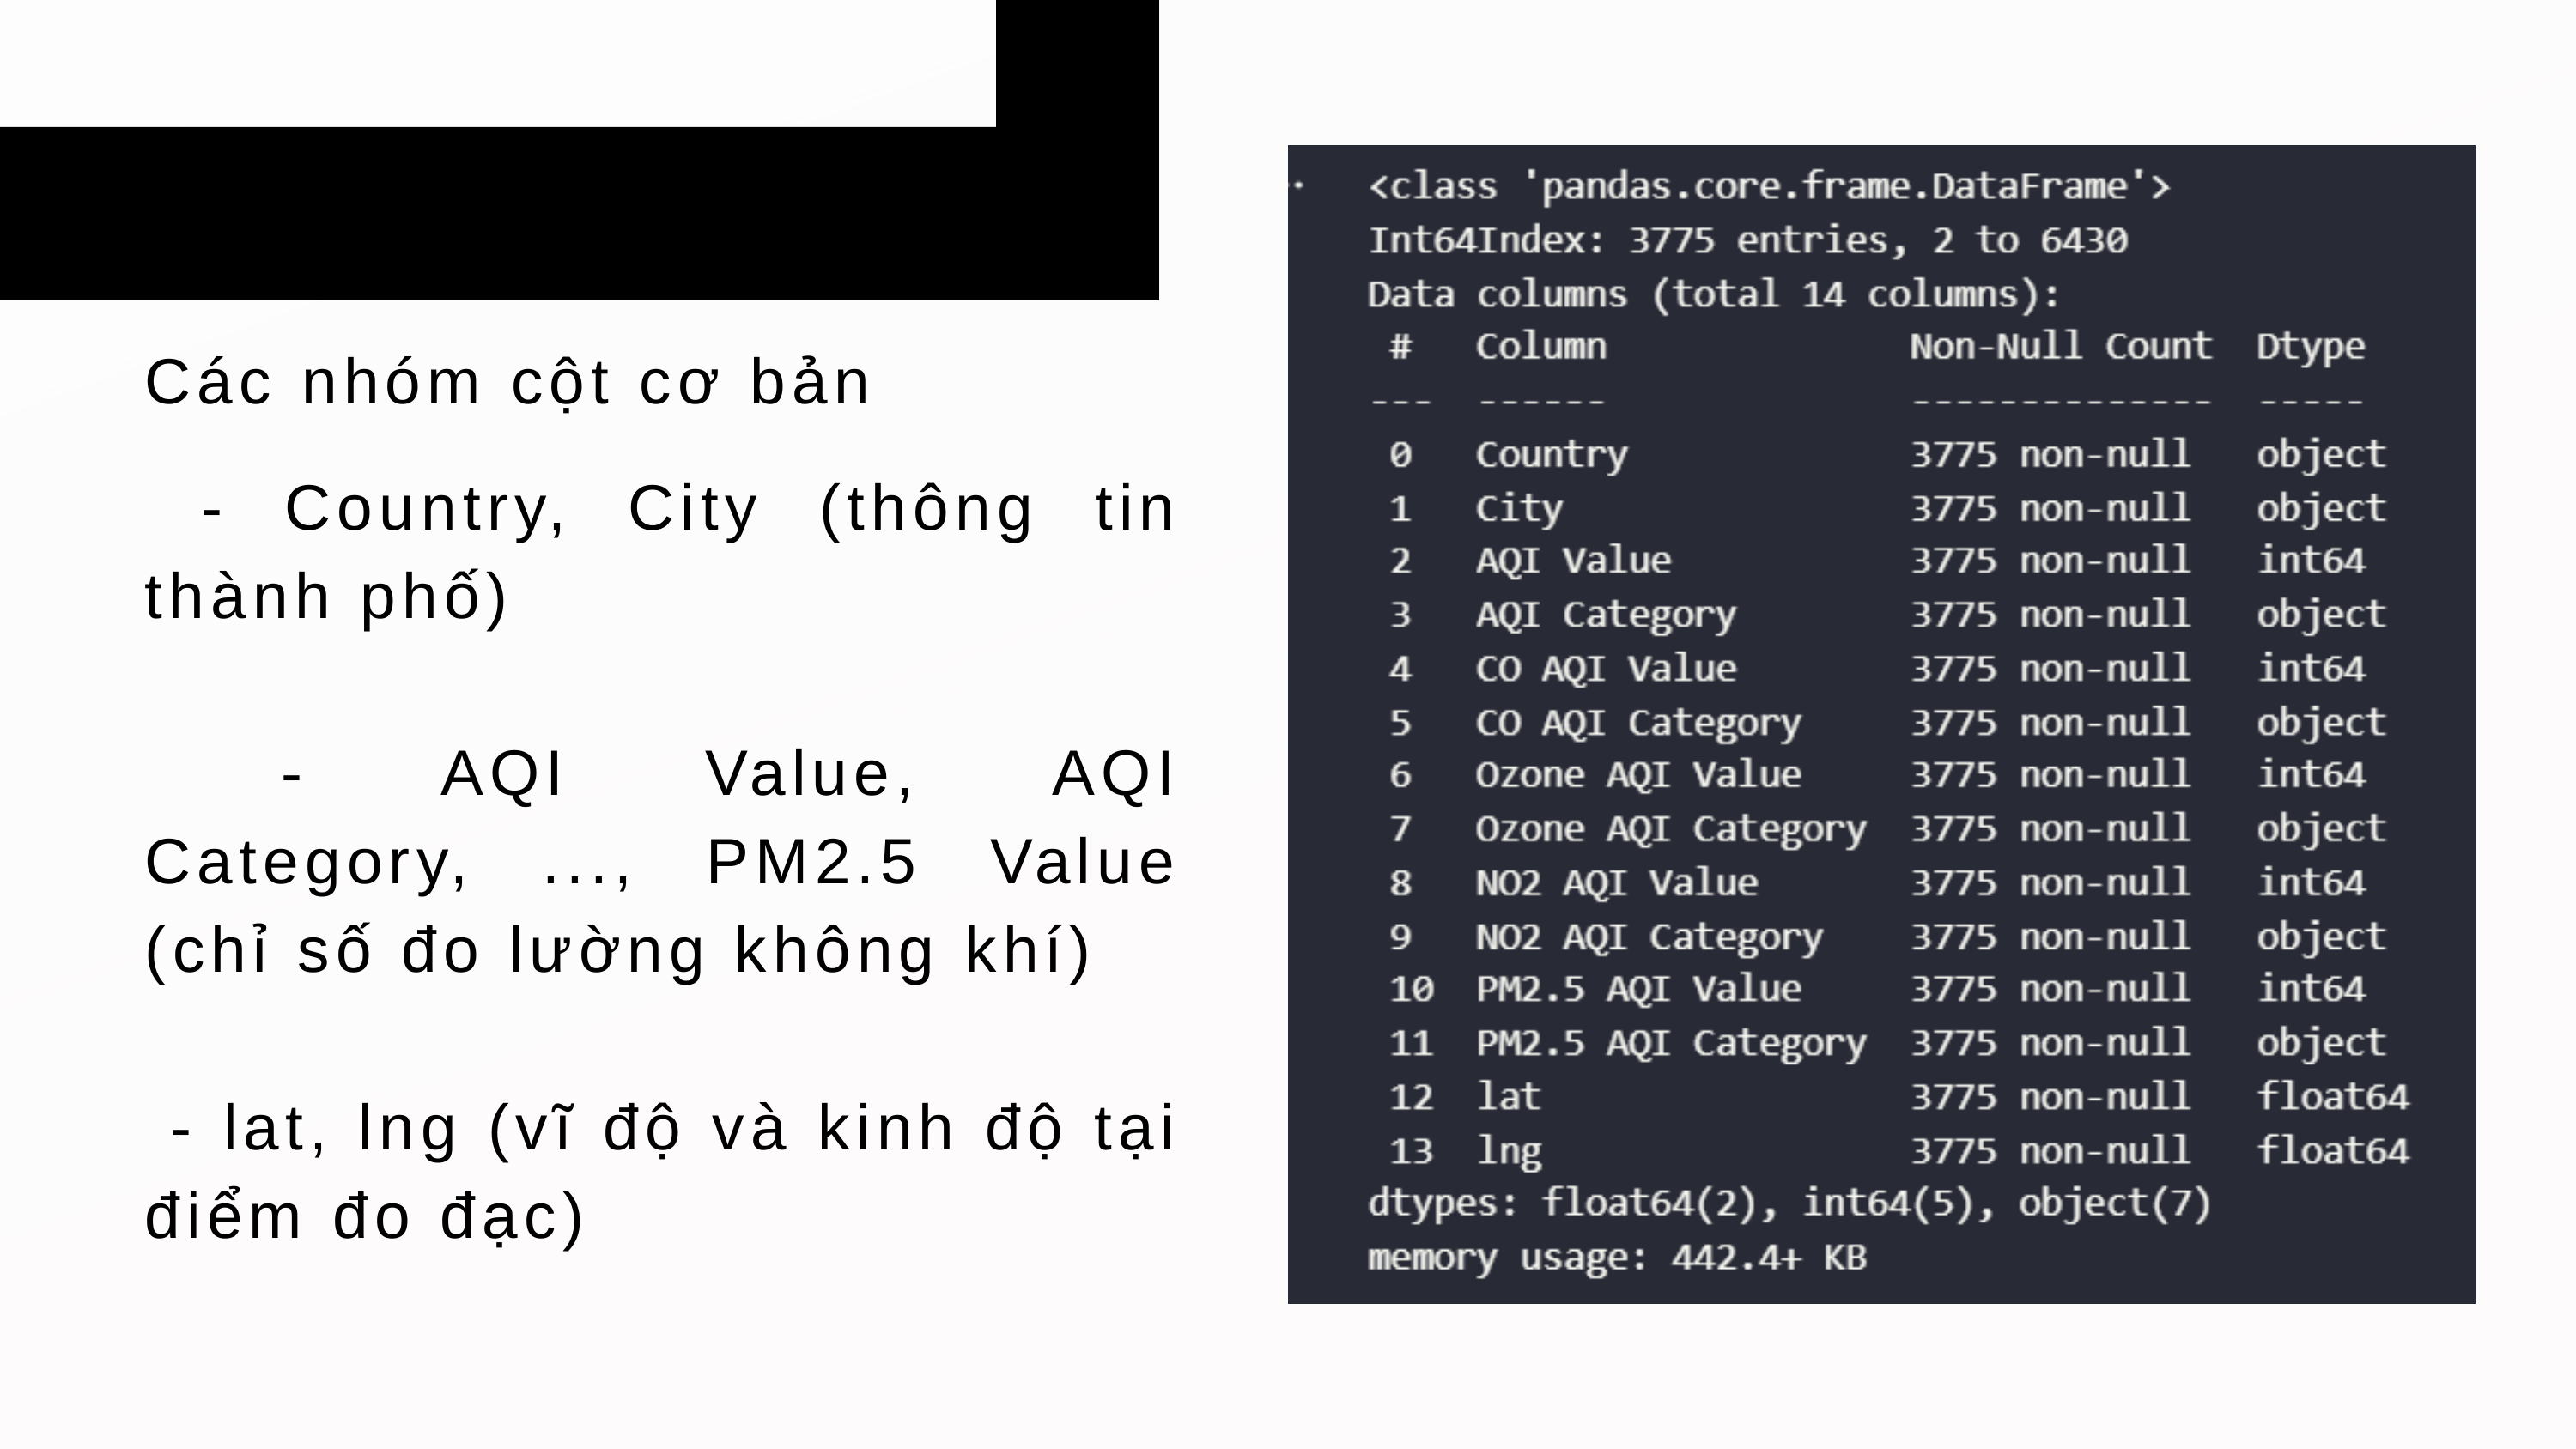

01: Khái quát về Bộ dữ liệu
Các nhóm cột cơ bản

 - Country, City (thông tin thành phố)

 - AQI Value, AQI Category, ..., PM2.5 Value (chỉ số đo lường không khí)

 - lat, lng (vĩ độ và kinh độ tại điểm đo đạc)